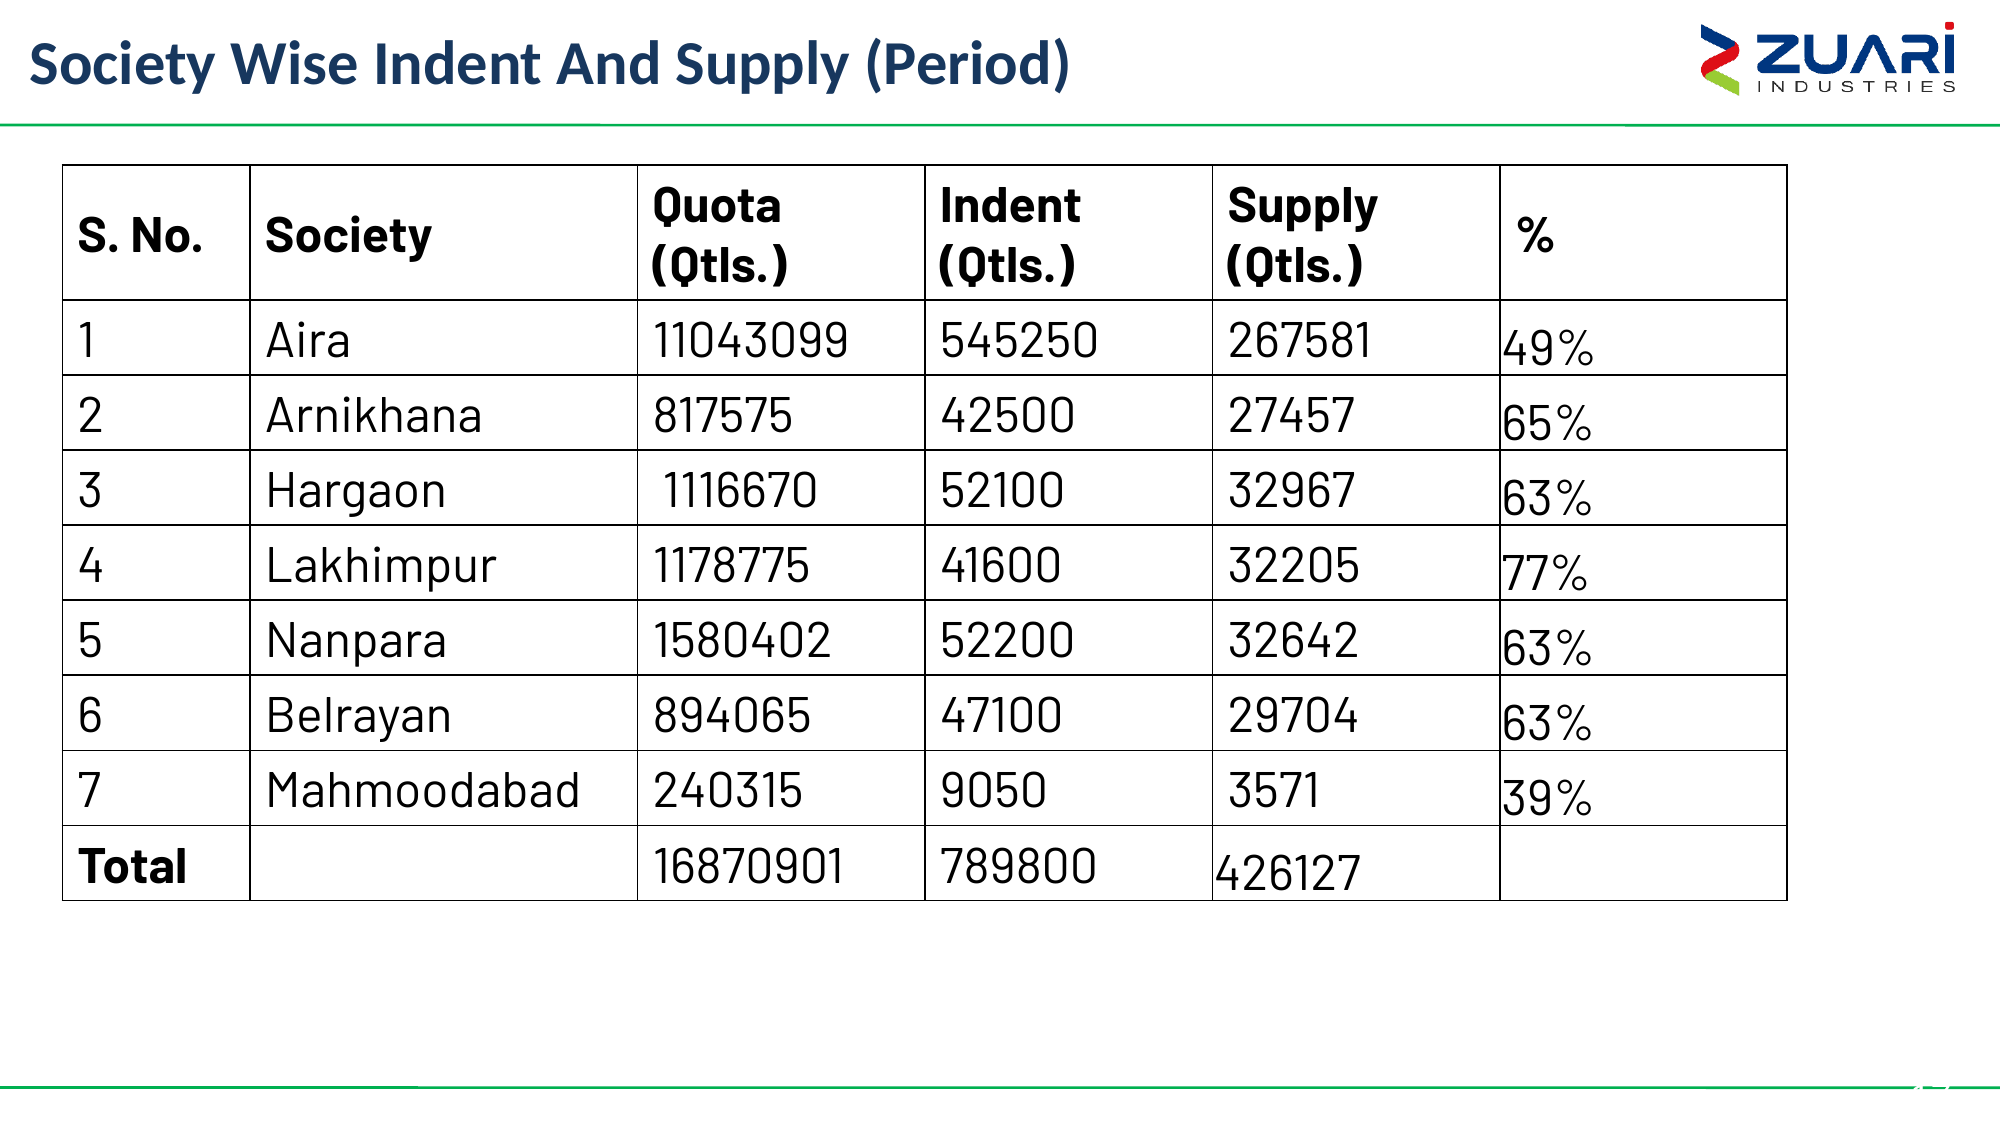

# Society Wise Indent And Supply (Period)
| S. No. | Society | Quota (Qtls.) | Indent (Qtls.) | Supply (Qtls.) | % |
| --- | --- | --- | --- | --- | --- |
| 1 | Aira | 11043099 | 545250 | 267581 | 49% |
| 2 | Arnikhana | 817575 | 42500 | 27457 | 65% |
| 3 | Hargaon | 1116670 | 52100 | 32967 | 63% |
| 4 | Lakhimpur | 1178775 | 41600 | 32205 | 77% |
| 5 | Nanpara | 1580402 | 52200 | 32642 | 63% |
| 6 | Belrayan | 894065 | 47100 | 29704 | 63% |
| 7 | Mahmoodabad | 240315 | 9050 | 3571 | 39% |
| Total |  | 16870901 | 789800 | 426127 |  |
17